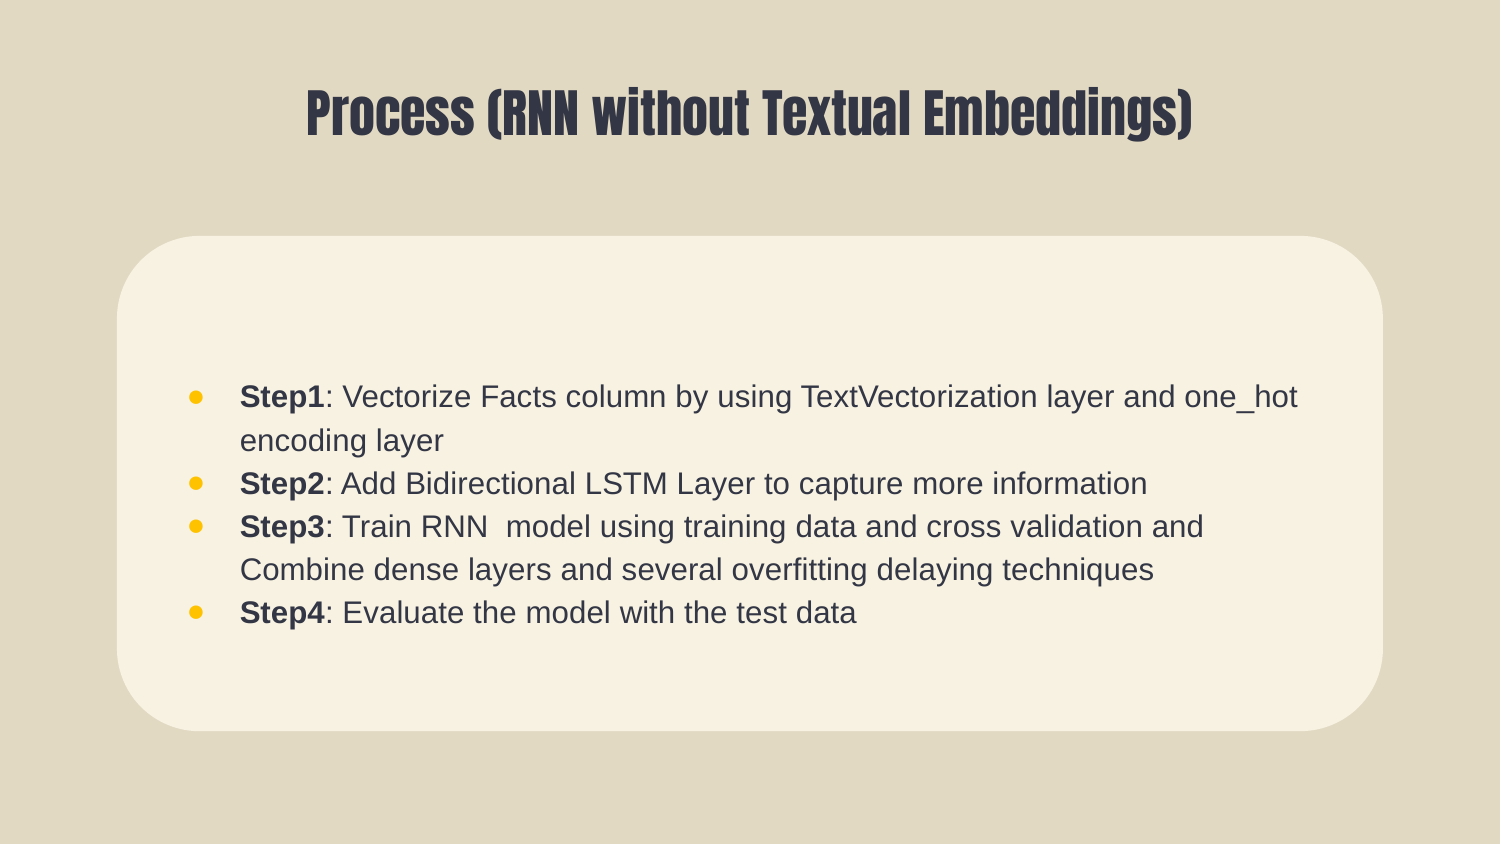

# Process (RNN without Textual Embeddings)

Step1: Vectorize Facts column by using TextVectorization layer and one_hot encoding layer
Step2: Add Bidirectional LSTM Layer to capture more information
Step3: Train RNN  model using training data and cross validation and Combine dense layers and several overfitting delaying techniques
Step4: Evaluate the model with the test data